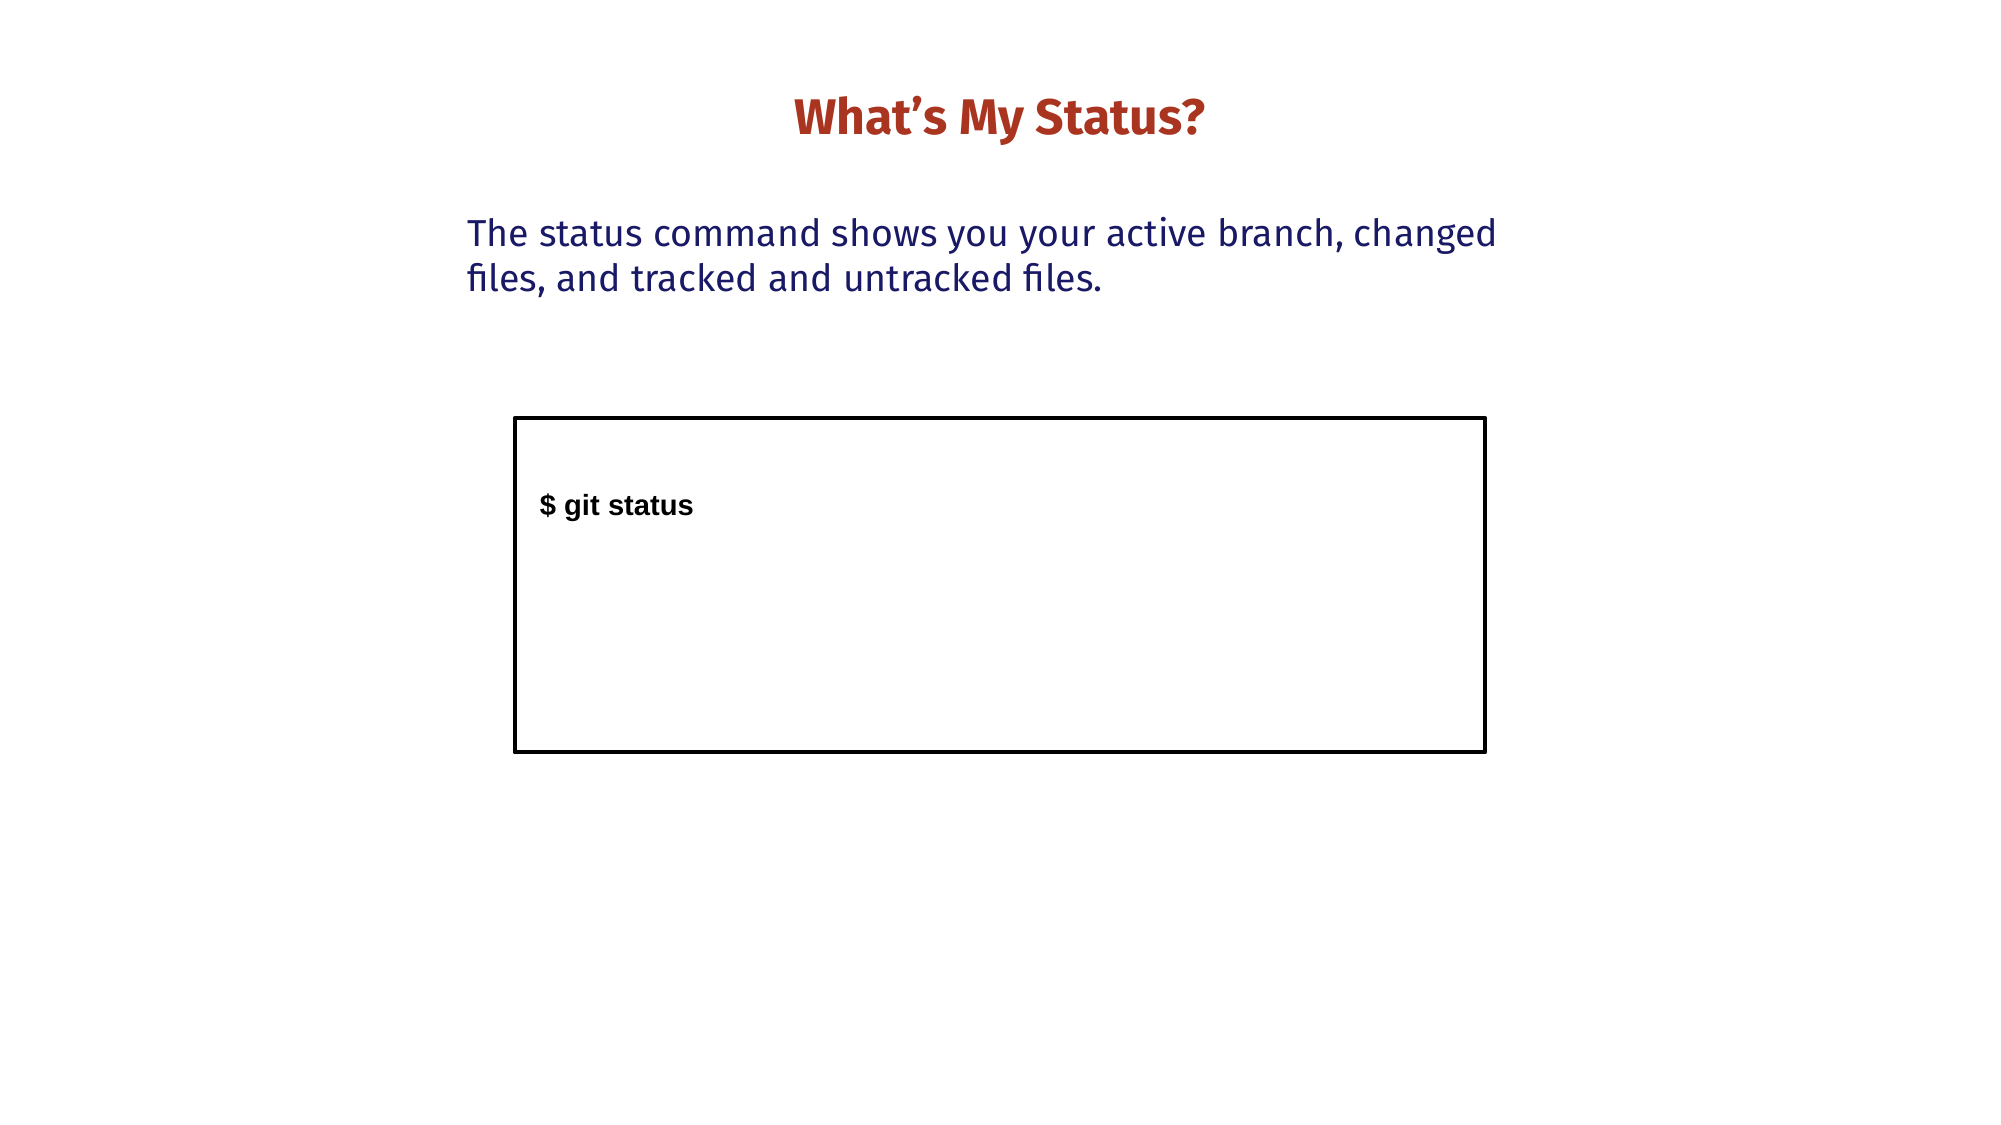

# What’s My Status?
The status command shows you your active branch, changed files, and tracked and untracked files.

$ git status